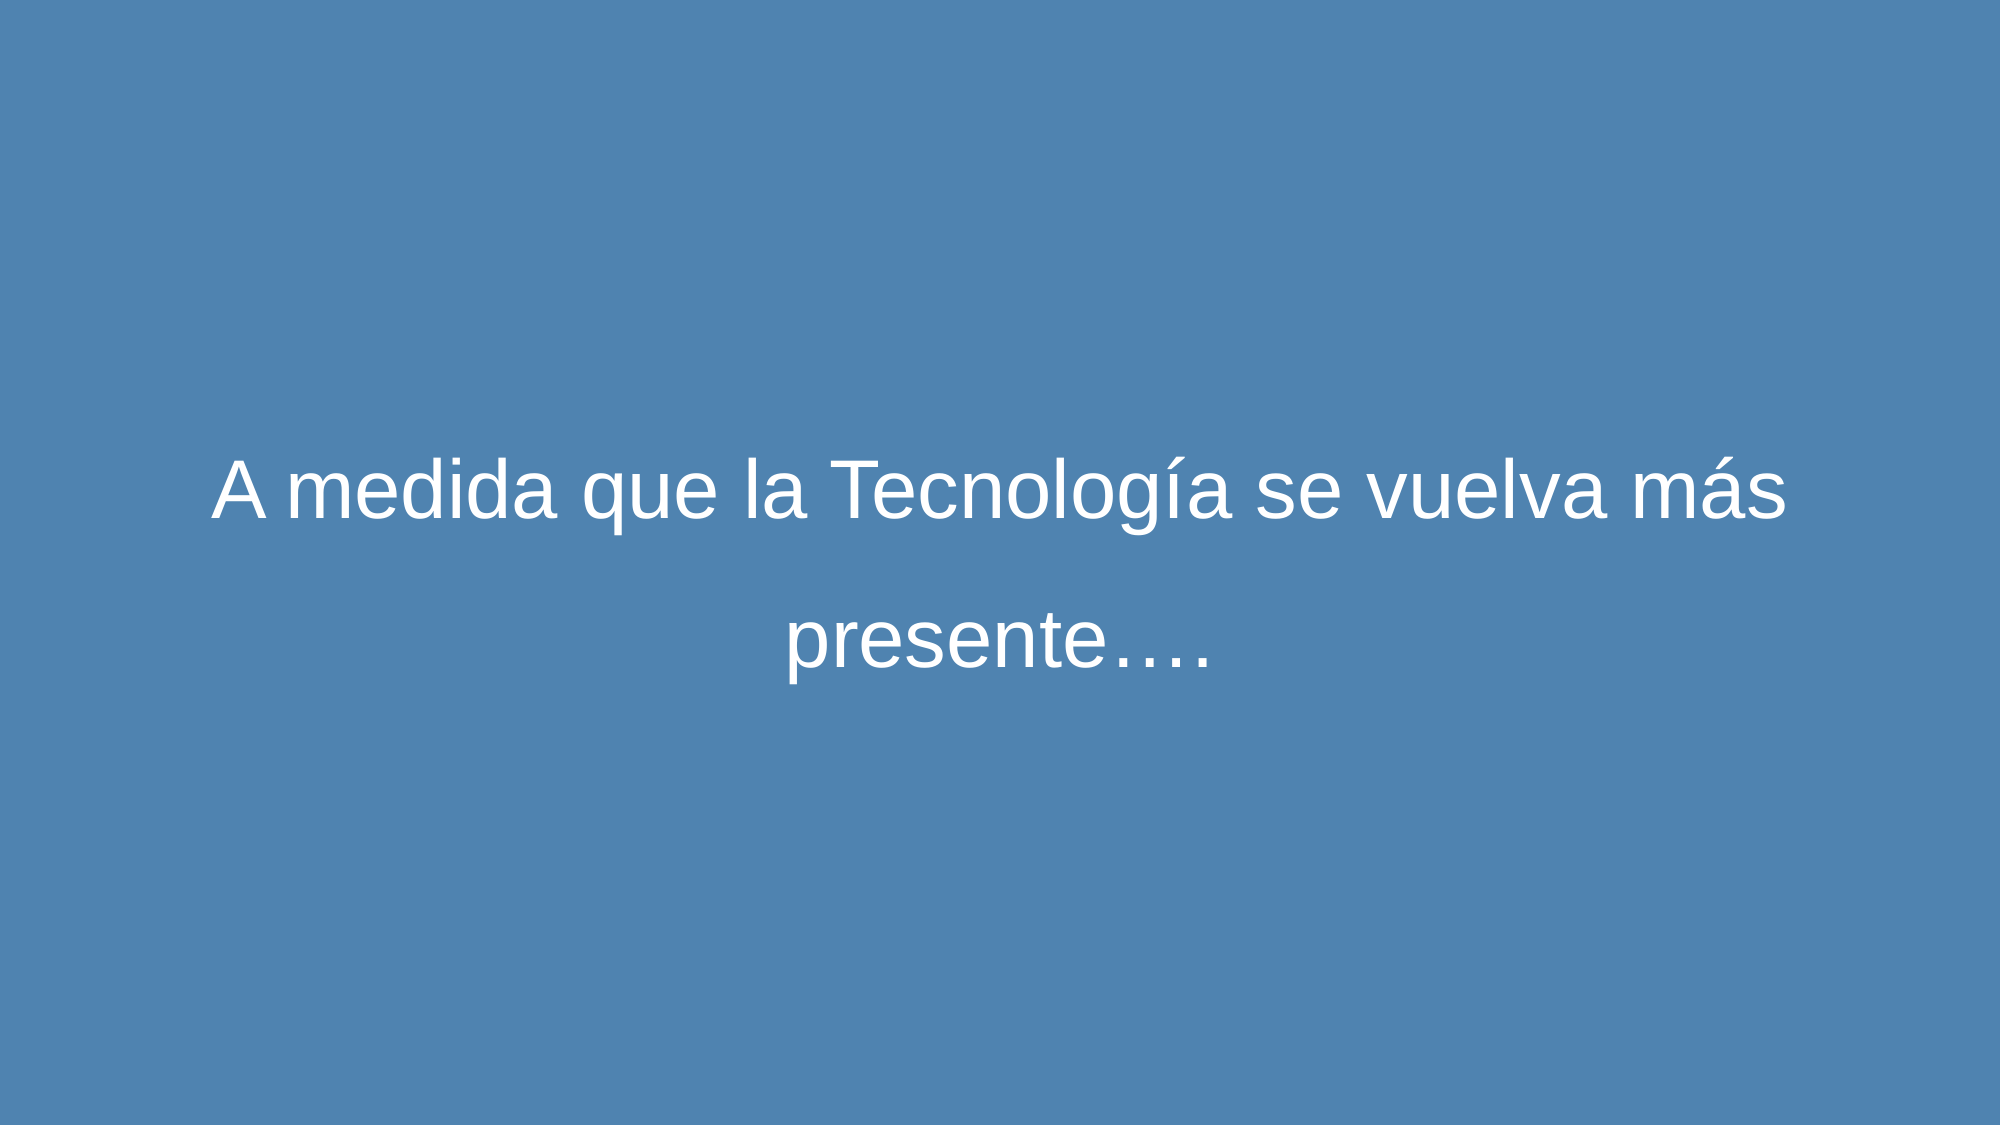

A medida que la Tecnología se vuelva más presente….